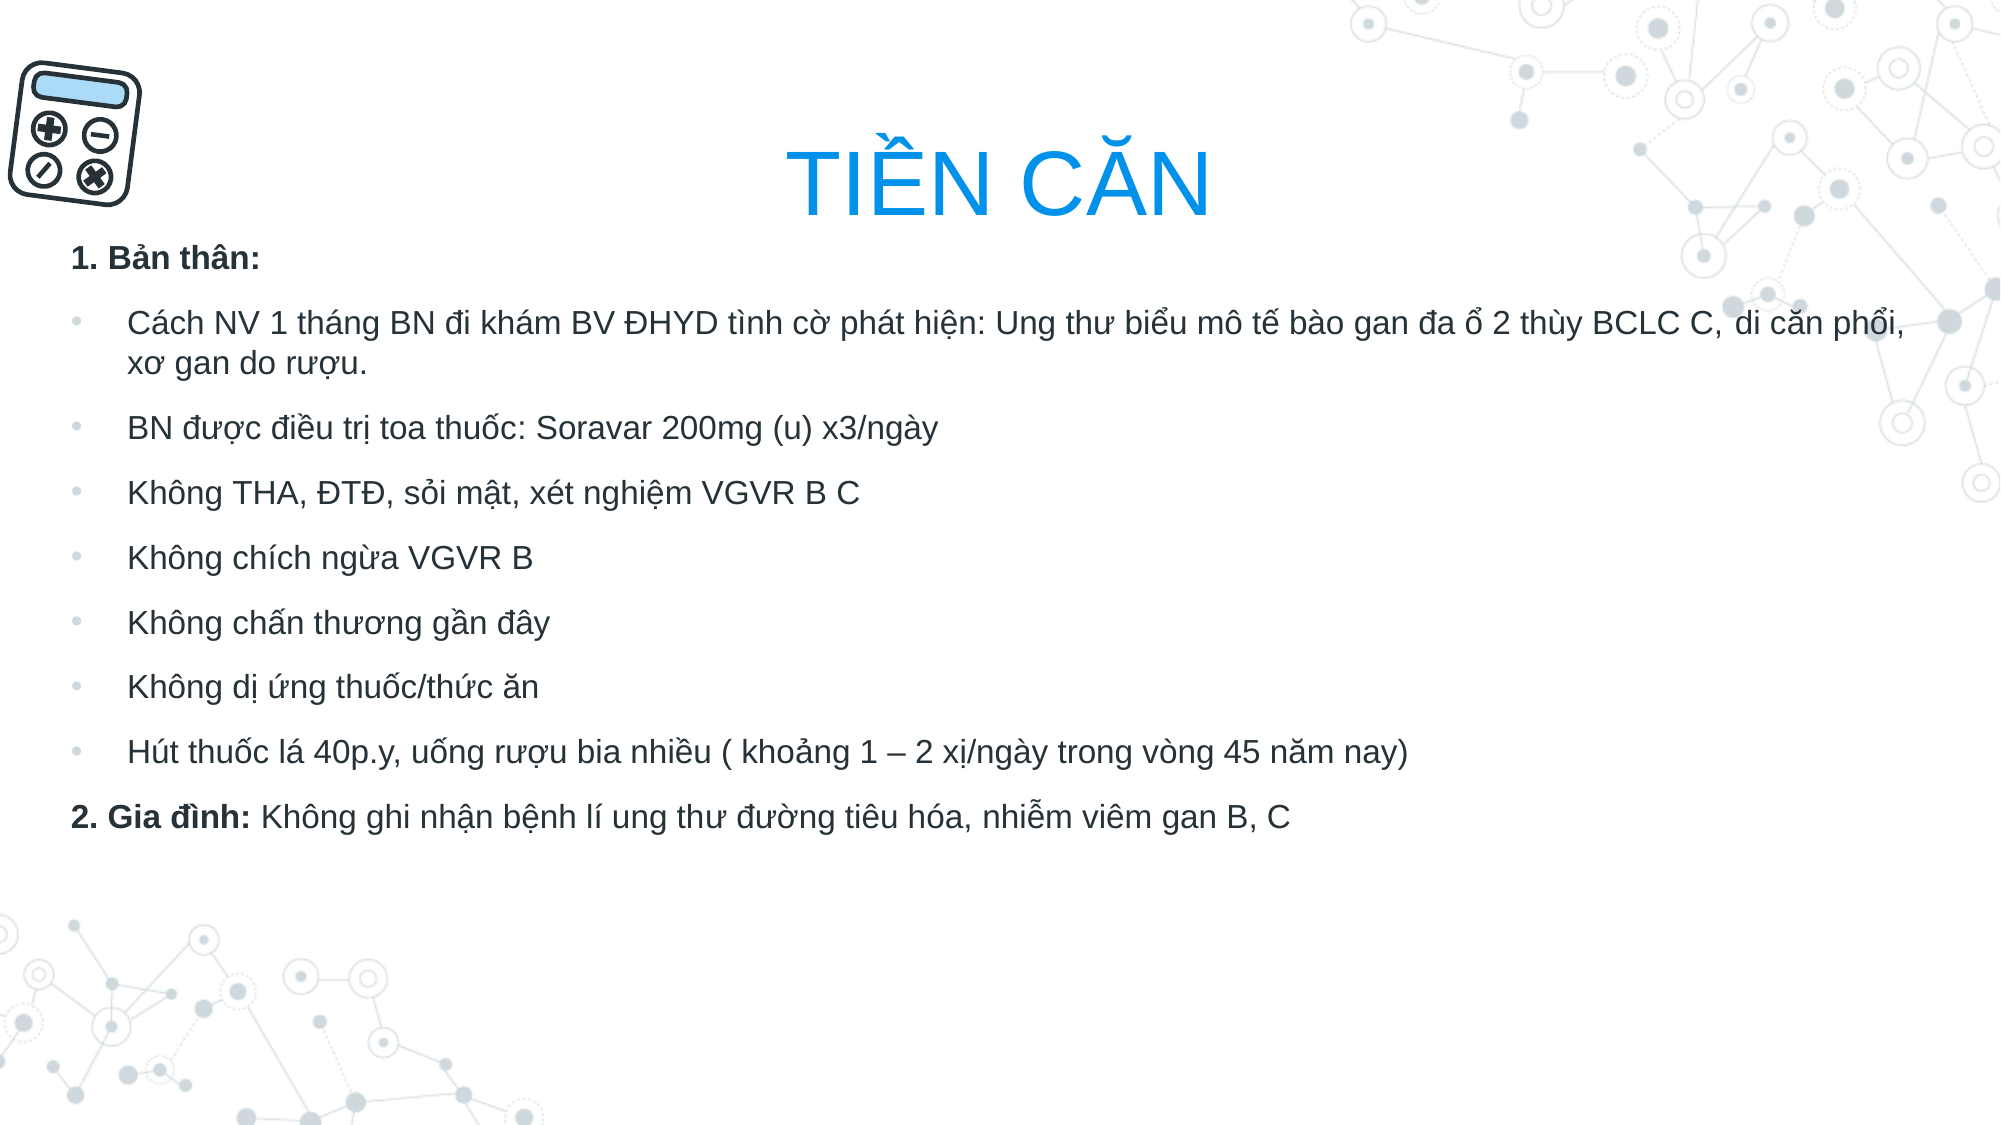

# TIỀN CĂN
1. Bản thân:
Cách NV 1 tháng BN đi khám BV ĐHYD tình cờ phát hiện: Ung thư biểu mô tế bào gan đa ổ 2 thùy BCLC C, di căn phổi, xơ gan do rượu.
BN được điều trị toa thuốc: Soravar 200mg (u) x3/ngày
Không THA, ĐTĐ, sỏi mật, xét nghiệm VGVR B C
Không chích ngừa VGVR B
Không chấn thương gần đây
Không dị ứng thuốc/thức ăn
Hút thuốc lá 40p.y, uống rượu bia nhiều ( khoảng 1 – 2 xị/ngày trong vòng 45 năm nay)
2. Gia đình: Không ghi nhận bệnh lí ung thư đường tiêu hóa, nhiễm viêm gan B, C